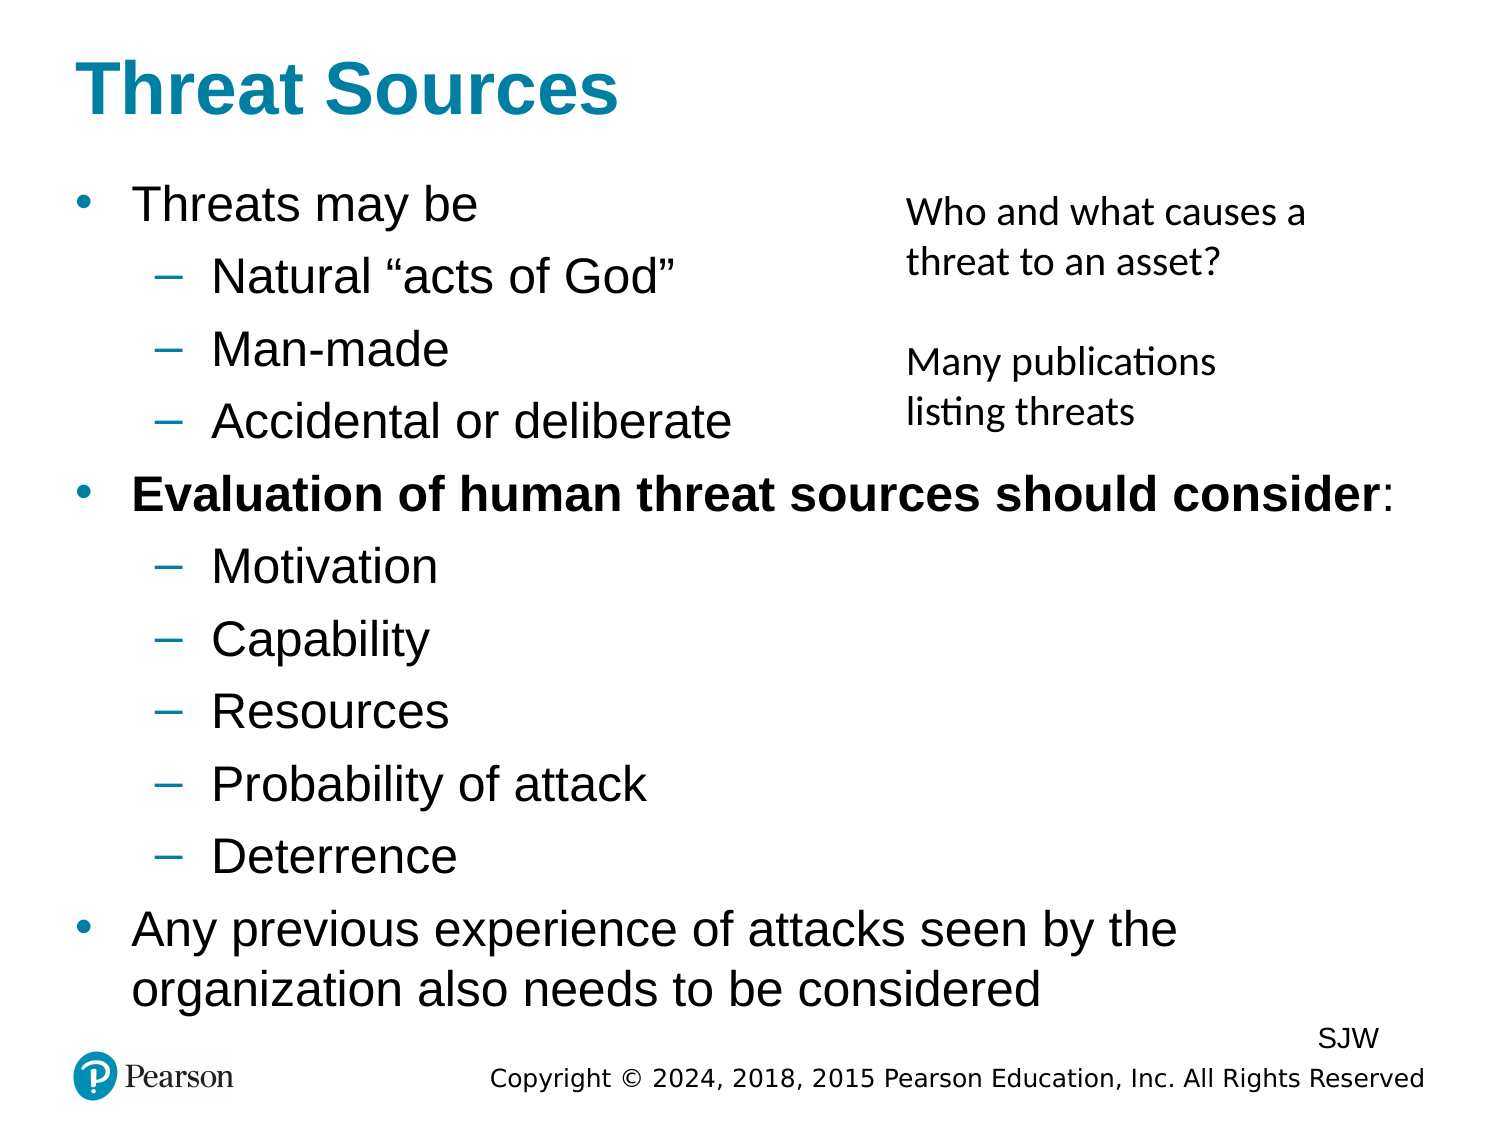

# Threat Sources
Threats may be
Natural “acts of God”
Man-made
Accidental or deliberate
Evaluation of human threat sources should consider:
Motivation
Capability
Resources
Probability of attack
Deterrence
Any previous experience of attacks seen by the organization also needs to be considered
Who and what causes a threat to an asset?

Many publications listing threats

SJW